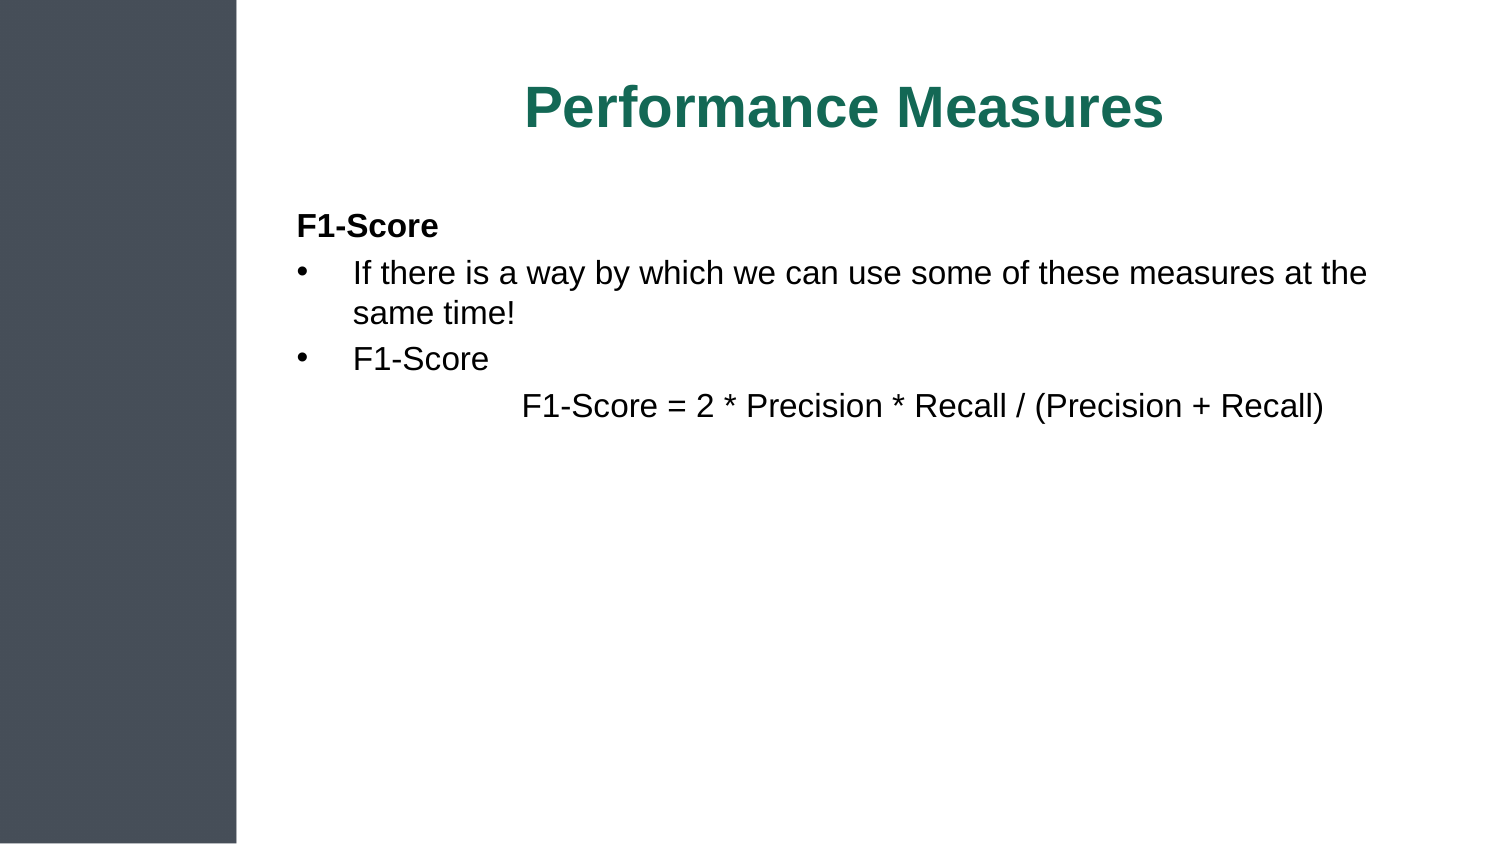

# Performance Measures
F1-Score
If there is a way by which we can use some of these measures at the same time!
F1-Score
	F1-Score = 2 * Precision * Recall / (Precision + Recall)